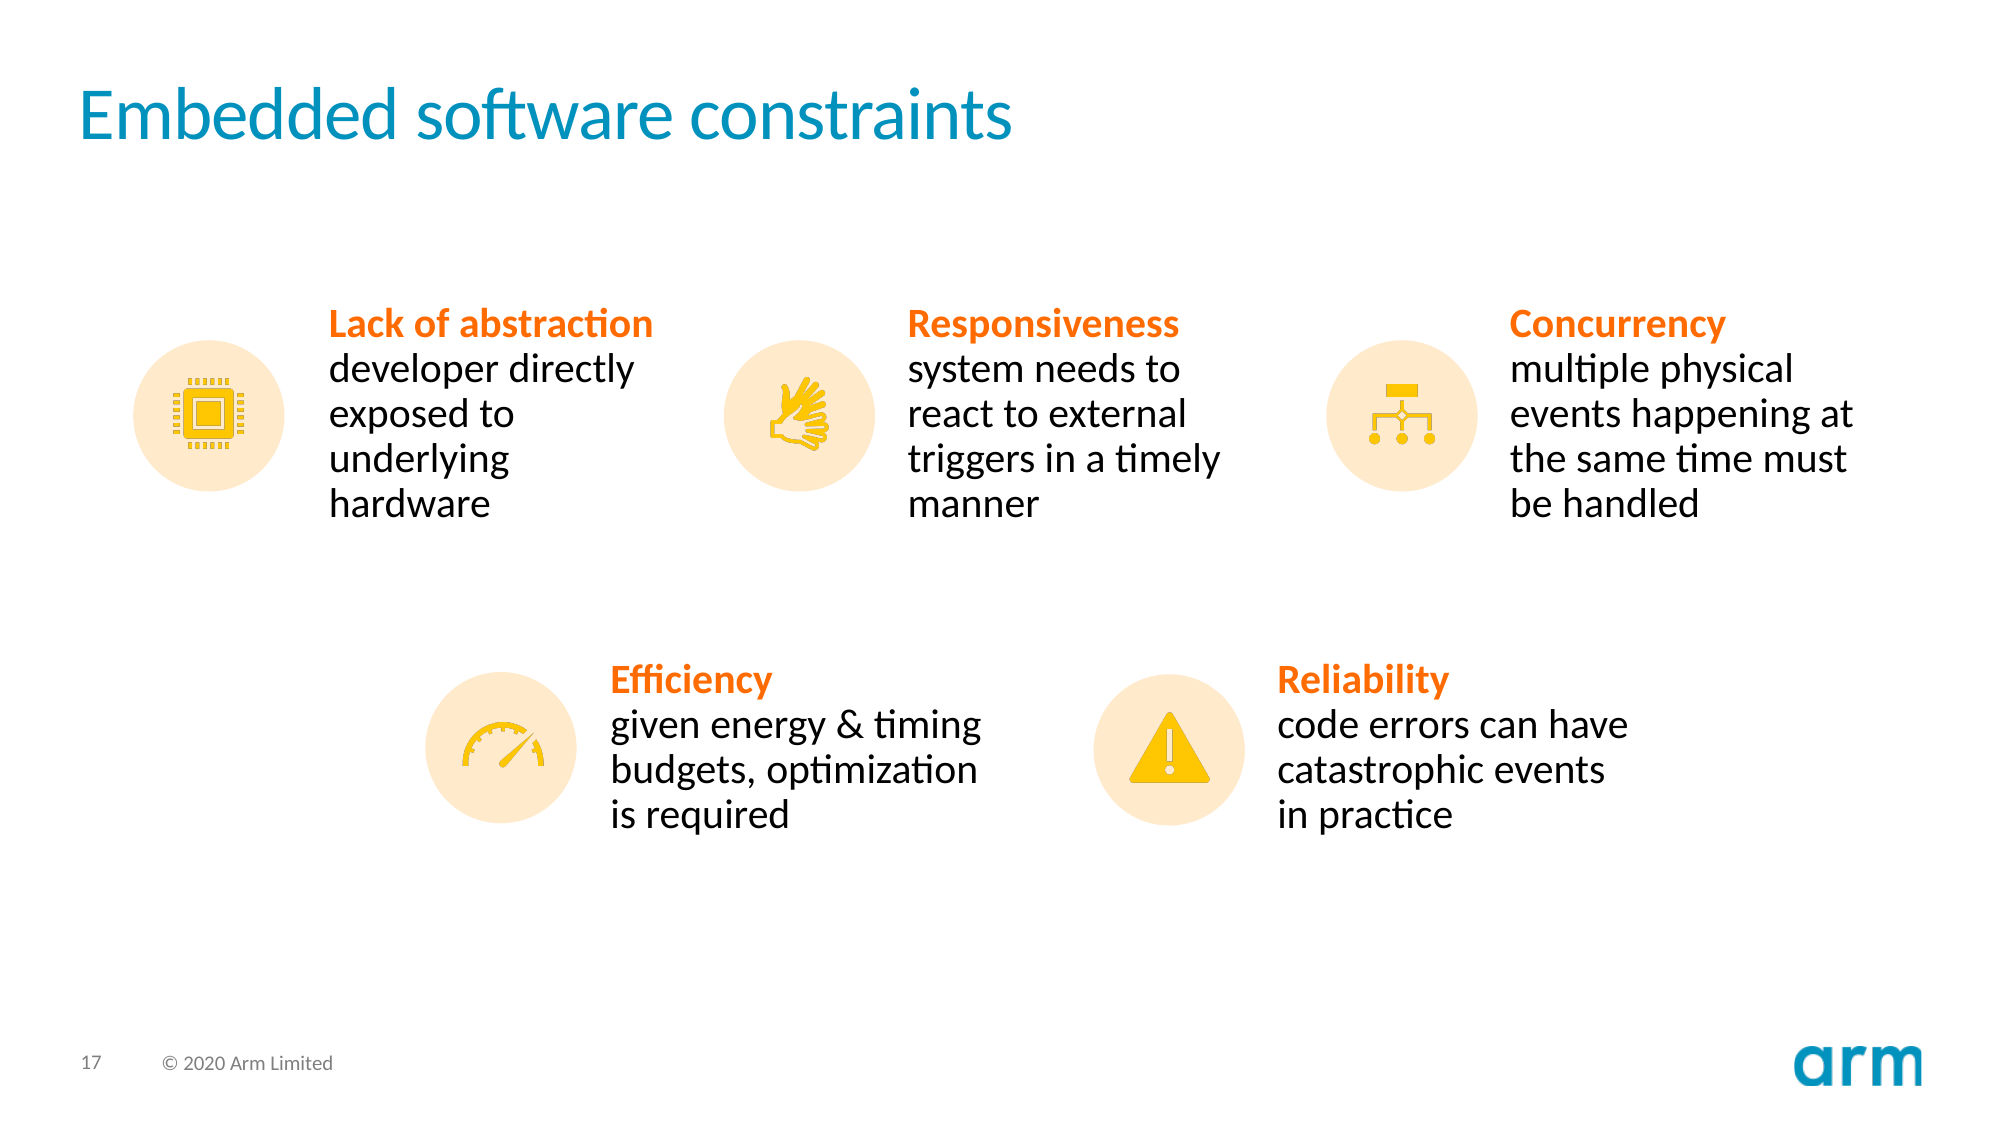

# Embedded software constraints
Lack of abstraction developer directly exposed to underlying hardware
Responsiveness system needs to react to external triggers in a timely manner
Concurrency multiple physical events happening at the same time must be handled
Reliability
code errors can have catastrophic events in practice
Efficiency
given energy & timing budgets, optimization is required